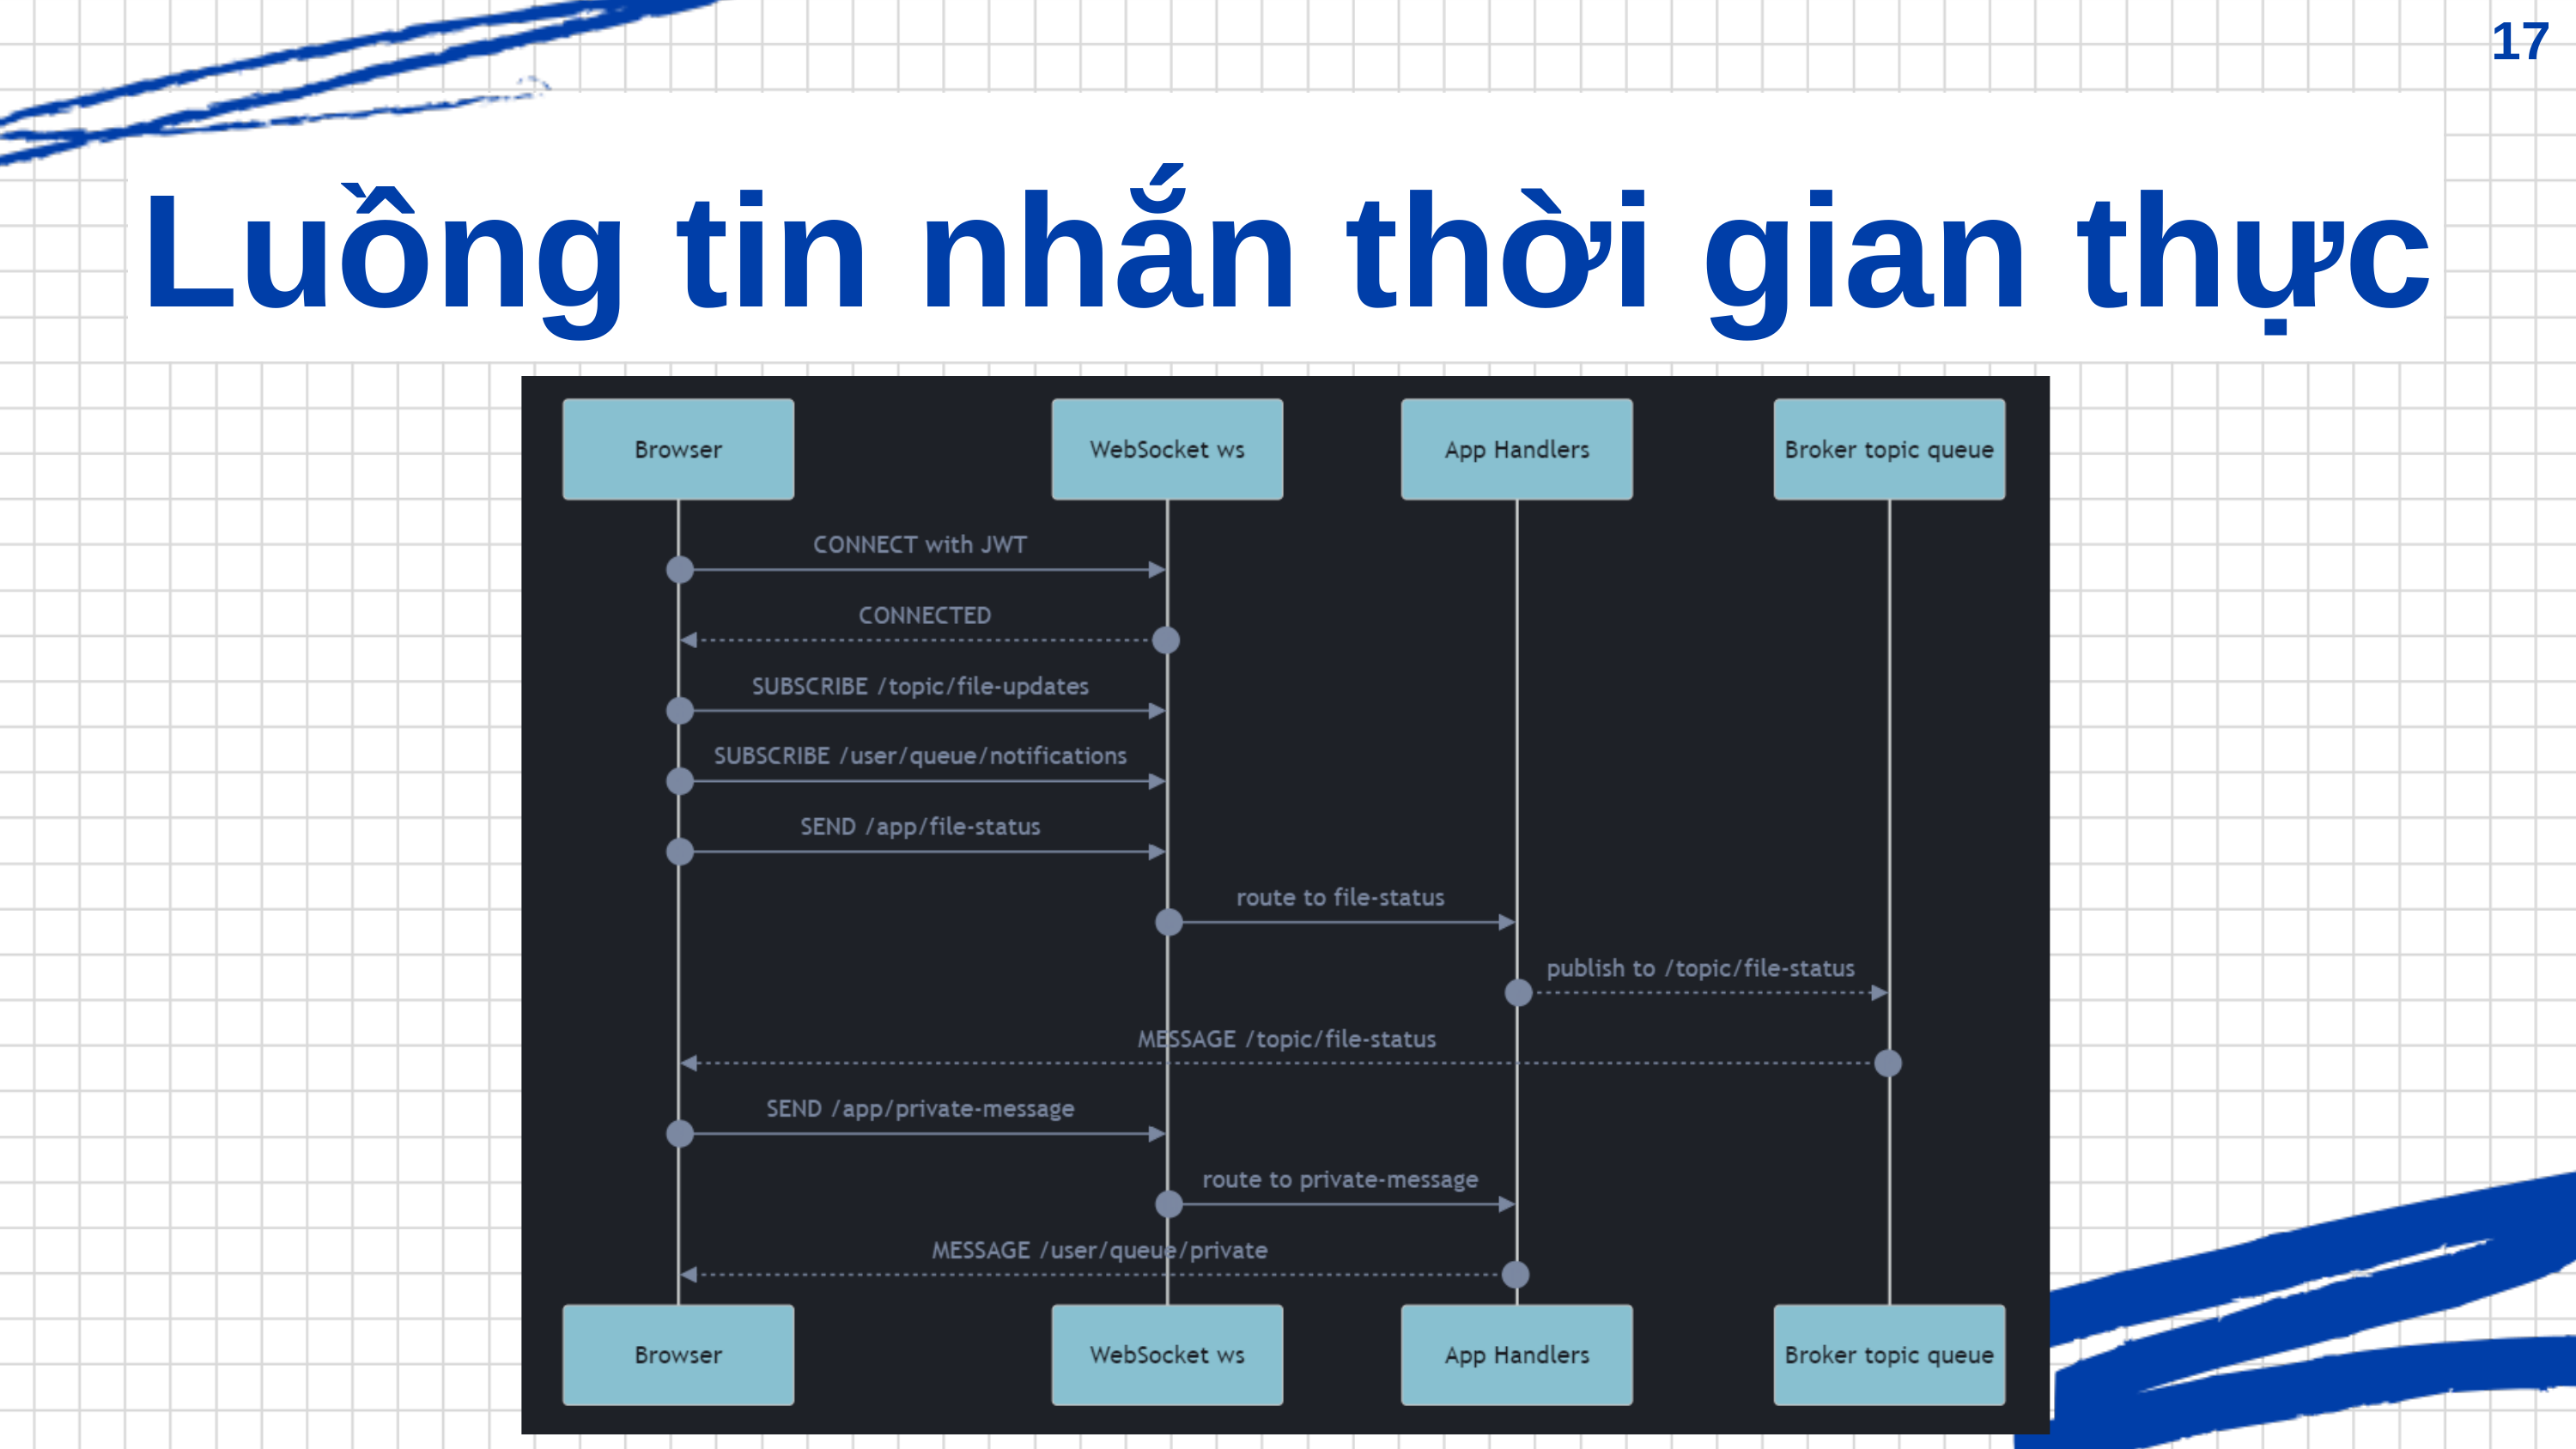

17

Luồng tin nhắn thời gian thực